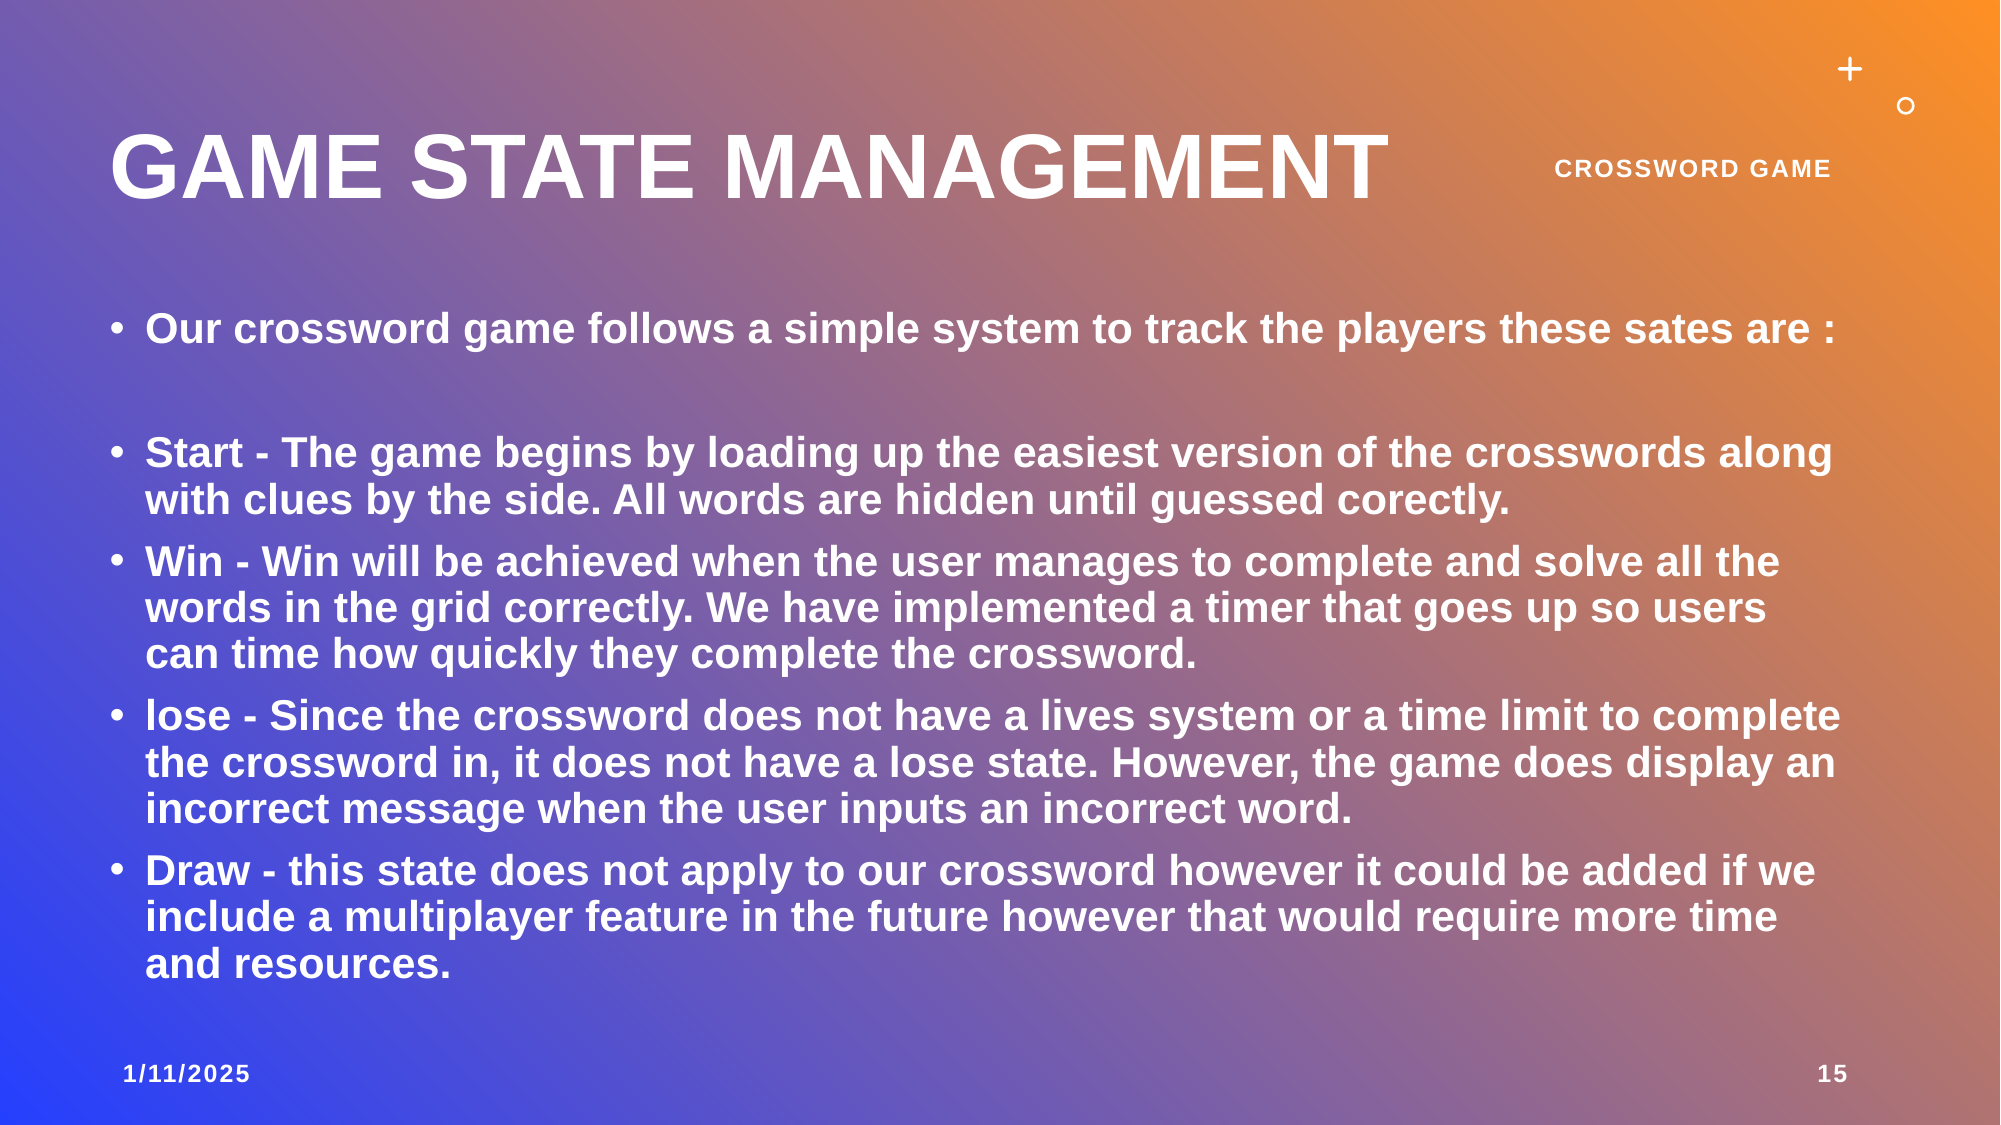

# Game State Management
Crossword Game
Our crossword game follows a simple system to track the players these sates are :

Start - The game begins by loading up the easiest version of the crosswords along with clues by the side. All words are hidden until guessed corectly.
Win - Win will be achieved when the user manages to complete and solve all the words in the grid correctly. We have implemented a timer that goes up so users can time how quickly they complete the crossword.
lose - Since the crossword does not have a lives system or a time limit to complete the crossword in, it does not have a lose state. However, the game does display an incorrect message when the user inputs an incorrect word.
Draw - this state does not apply to our crossword however it could be added if we include a multiplayer feature in the future however that would require more time and resources.

1/11/2025
15